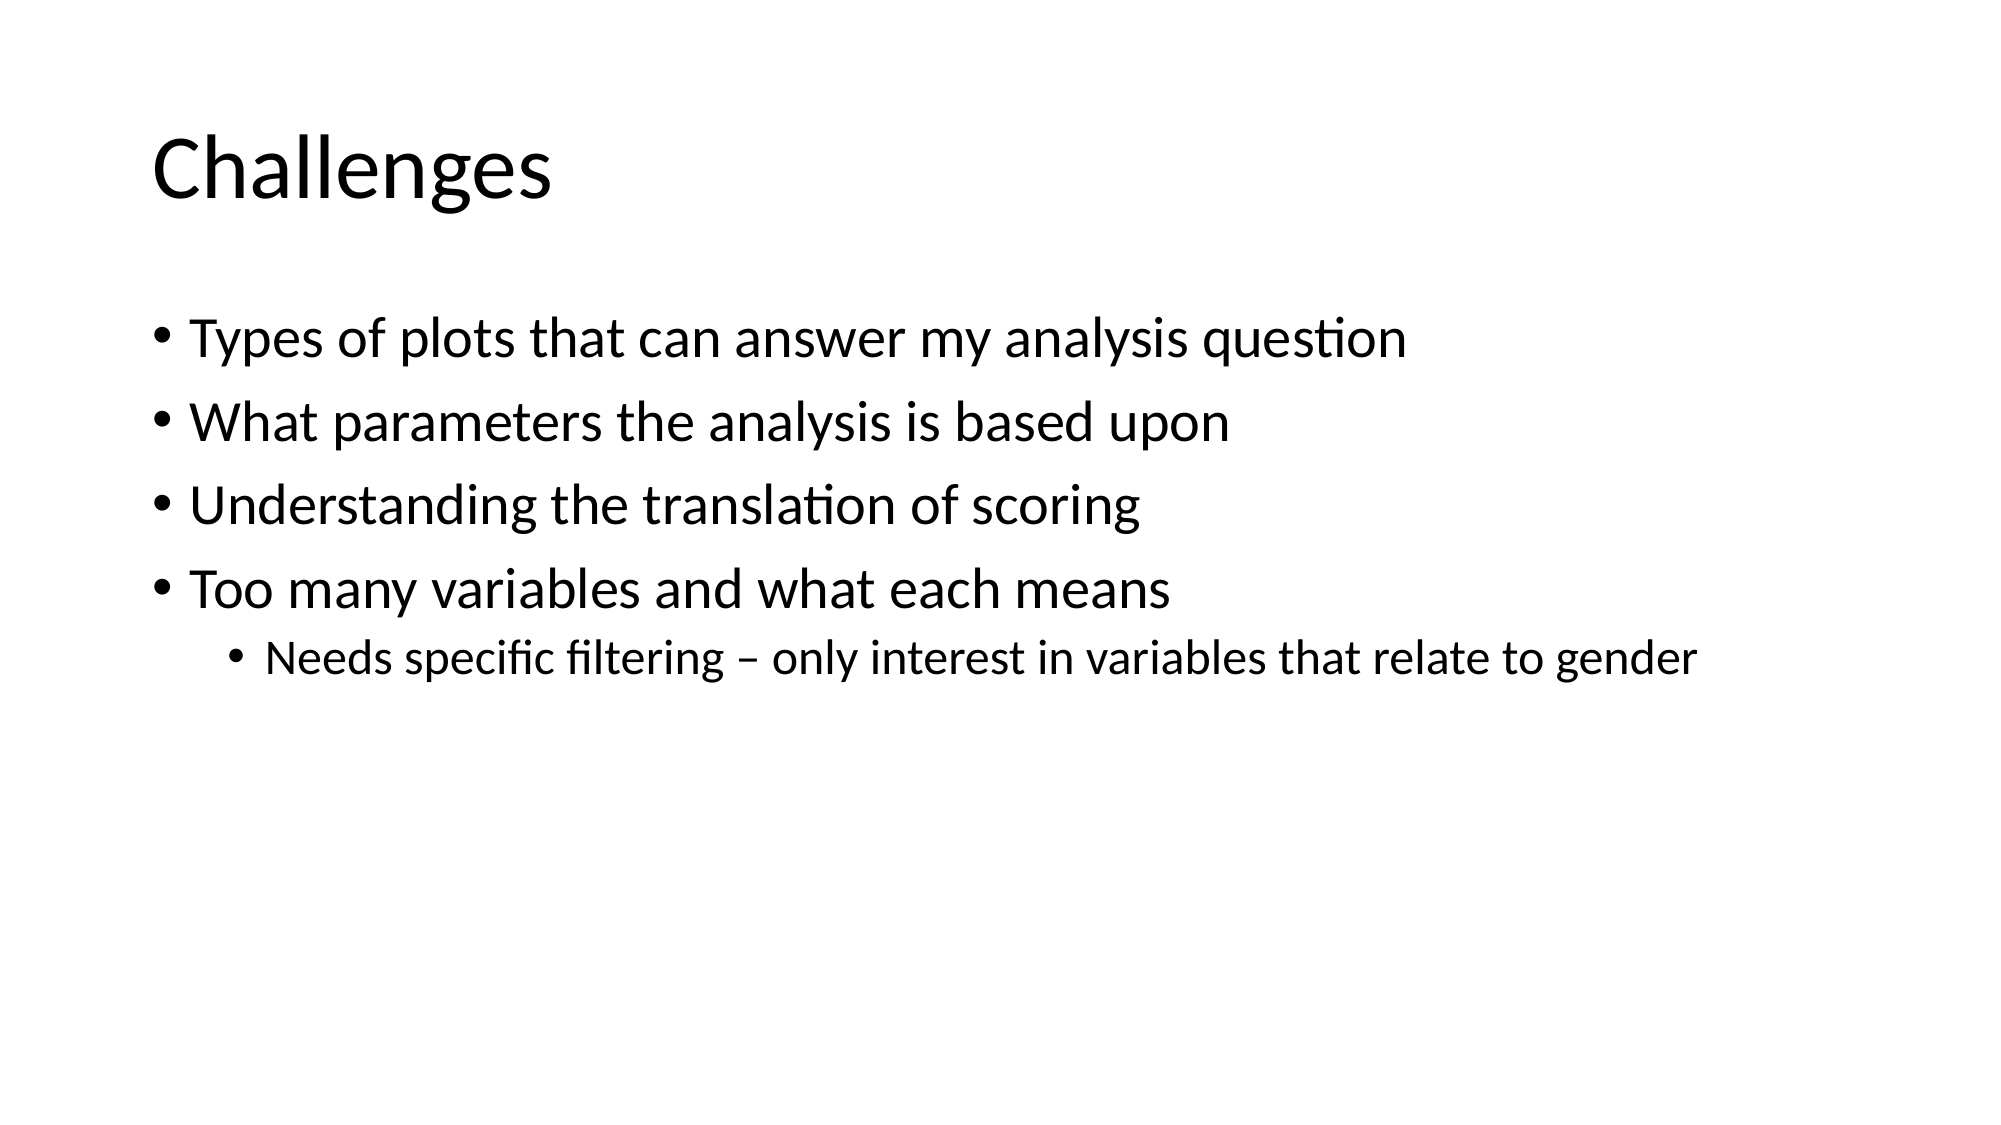

# Challenges
Types of plots that can answer my analysis question
What parameters the analysis is based upon
Understanding the translation of scoring
Too many variables and what each means
Needs specific filtering – only interest in variables that relate to gender